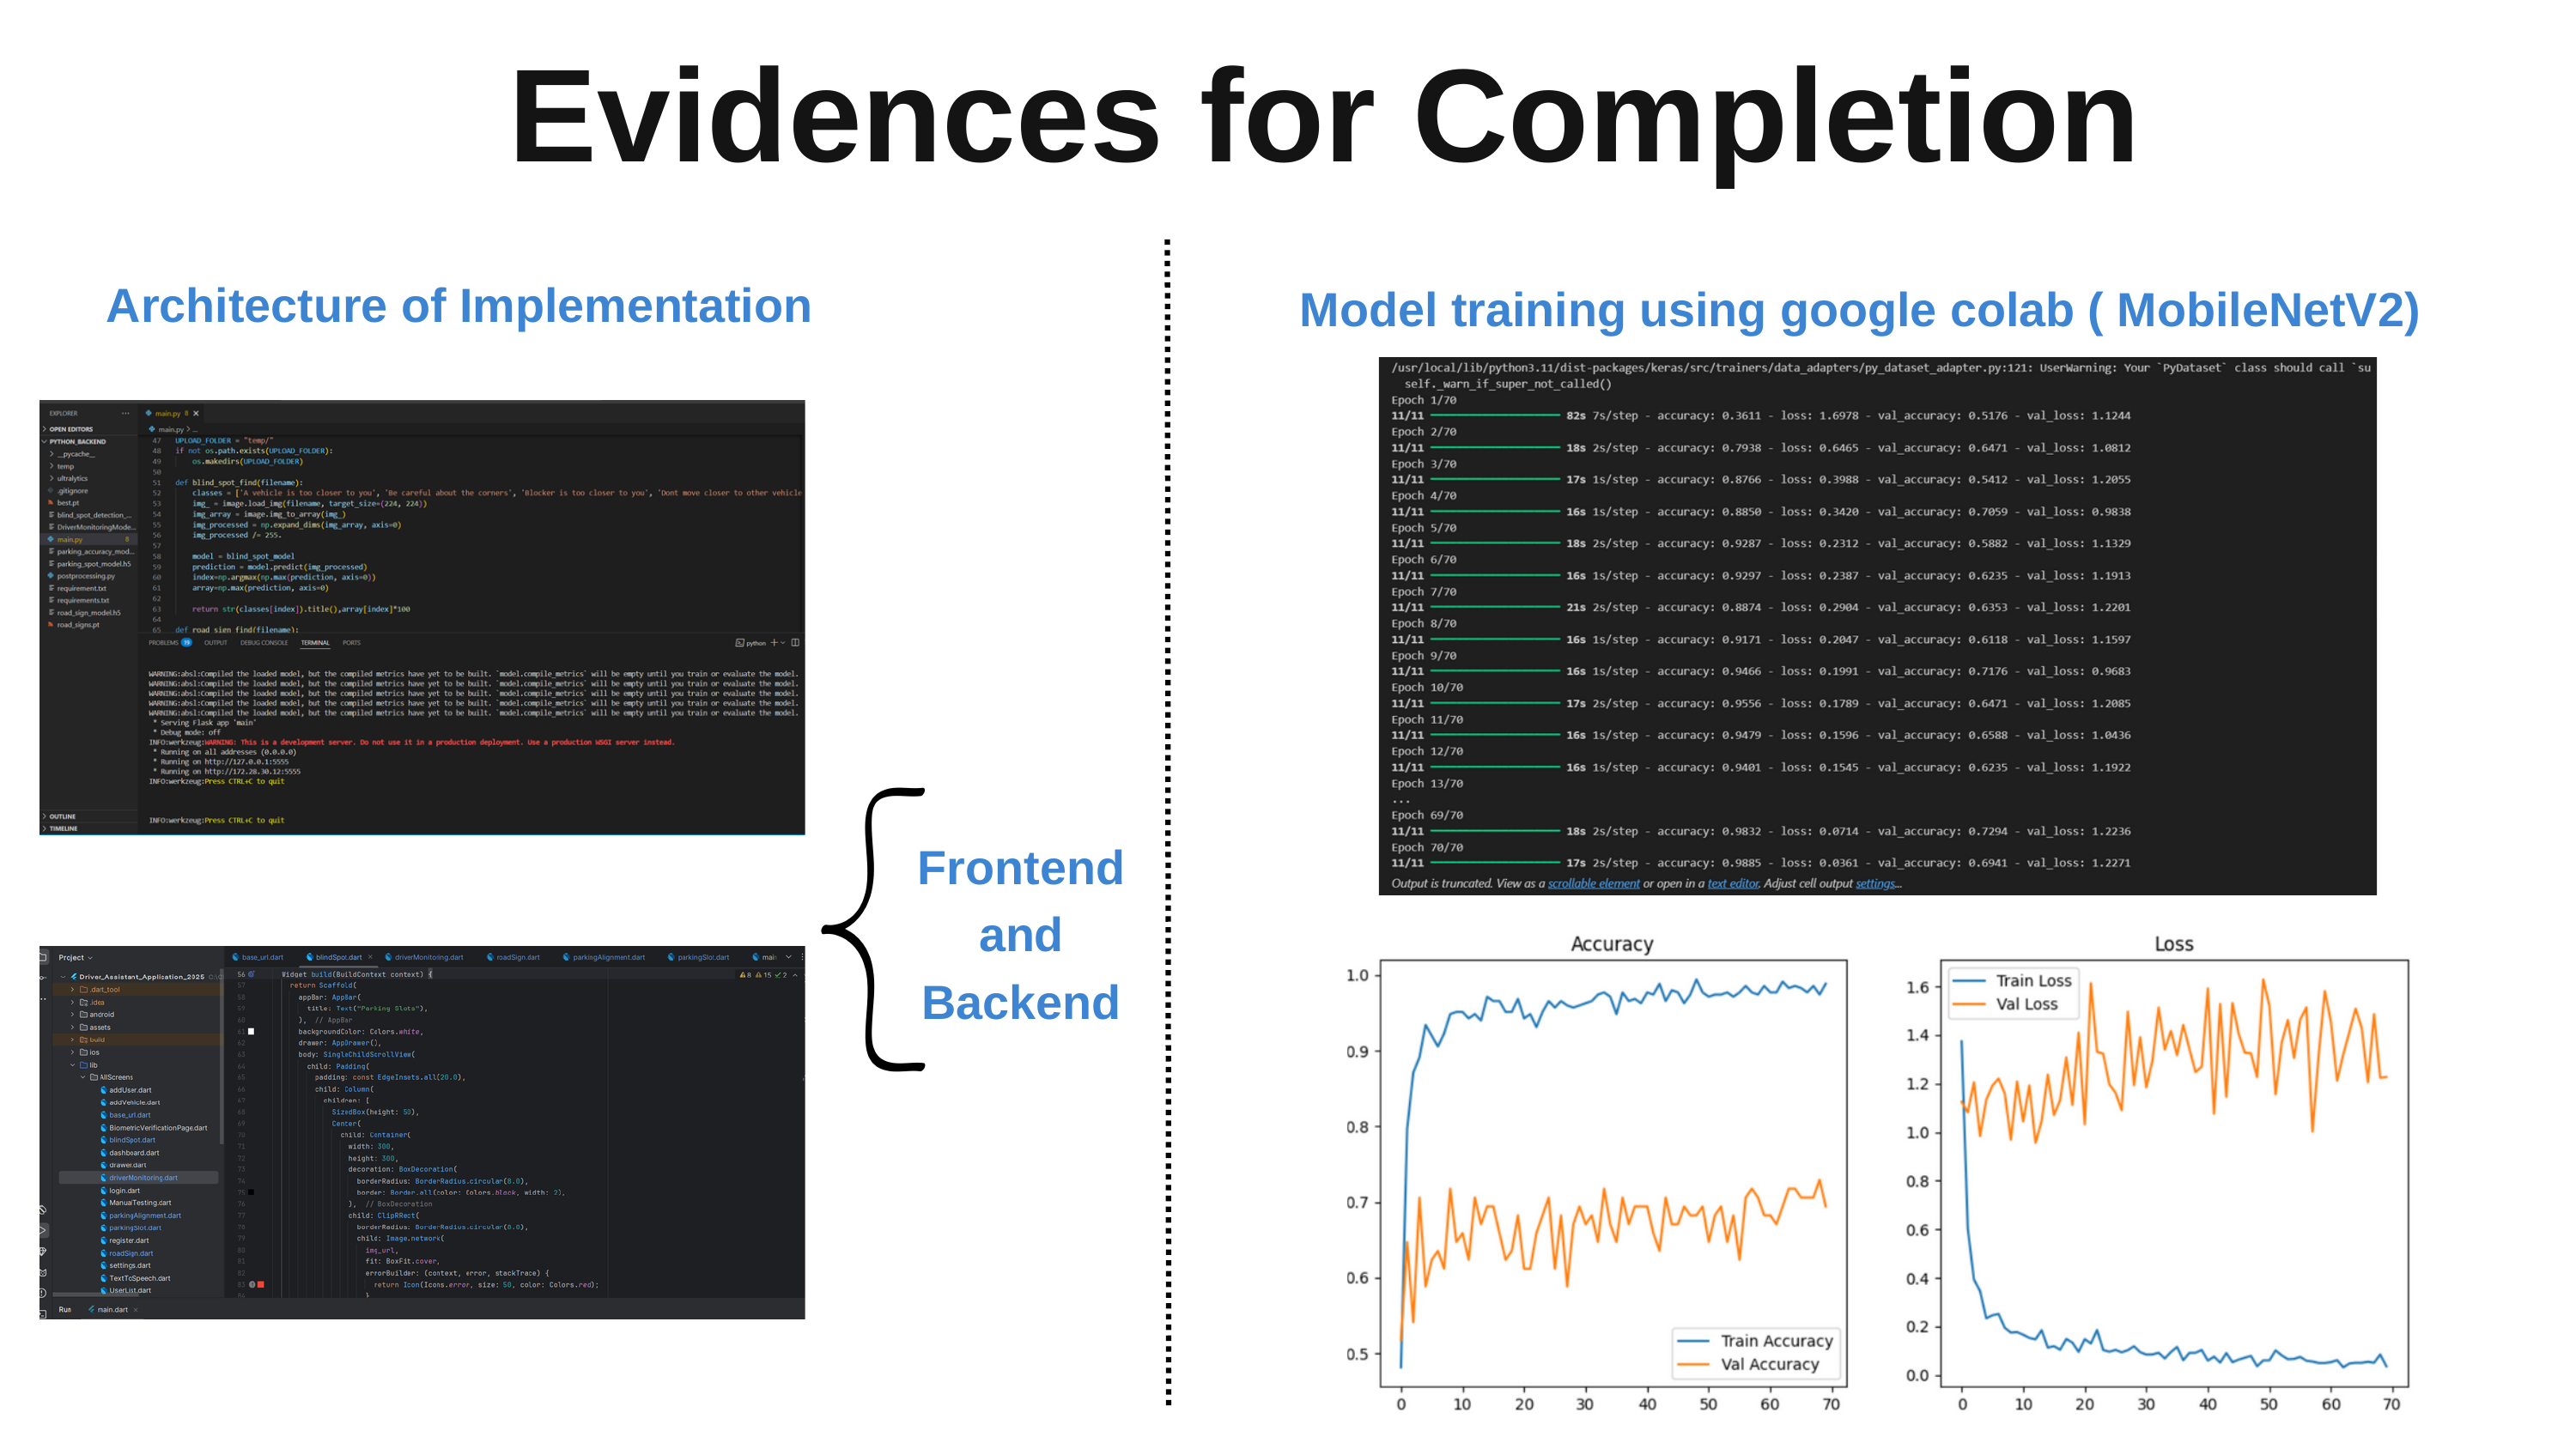

Evidences for Completion

Architecture of Implementation

Model training using google colab ( MobileNetV2)

Frontend and Backend